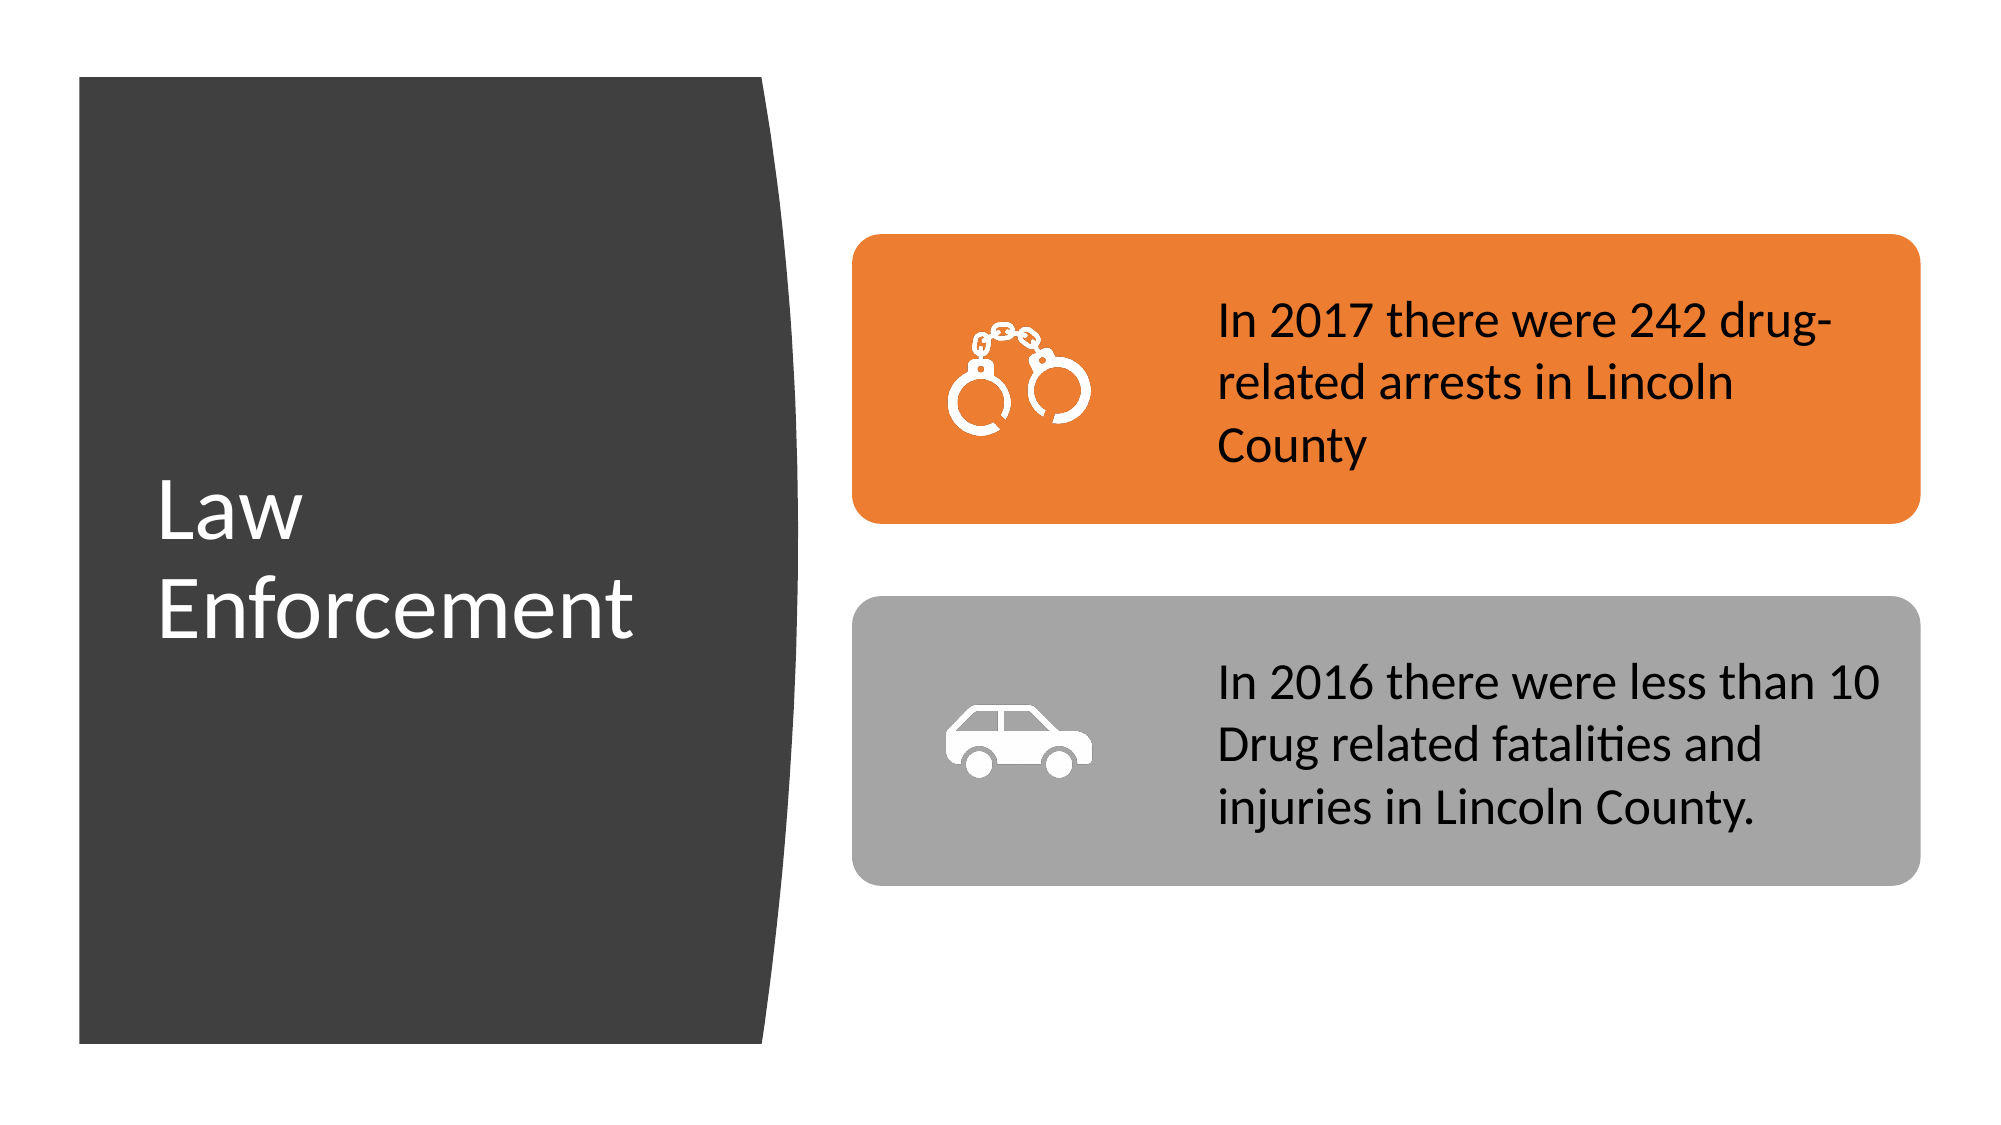

In 2017 there were 242 drug-related arrests in Lincoln County
In 2016 there were less than 10 Drug related fatalities and injuries in Lincoln County.

# Law Enforcement